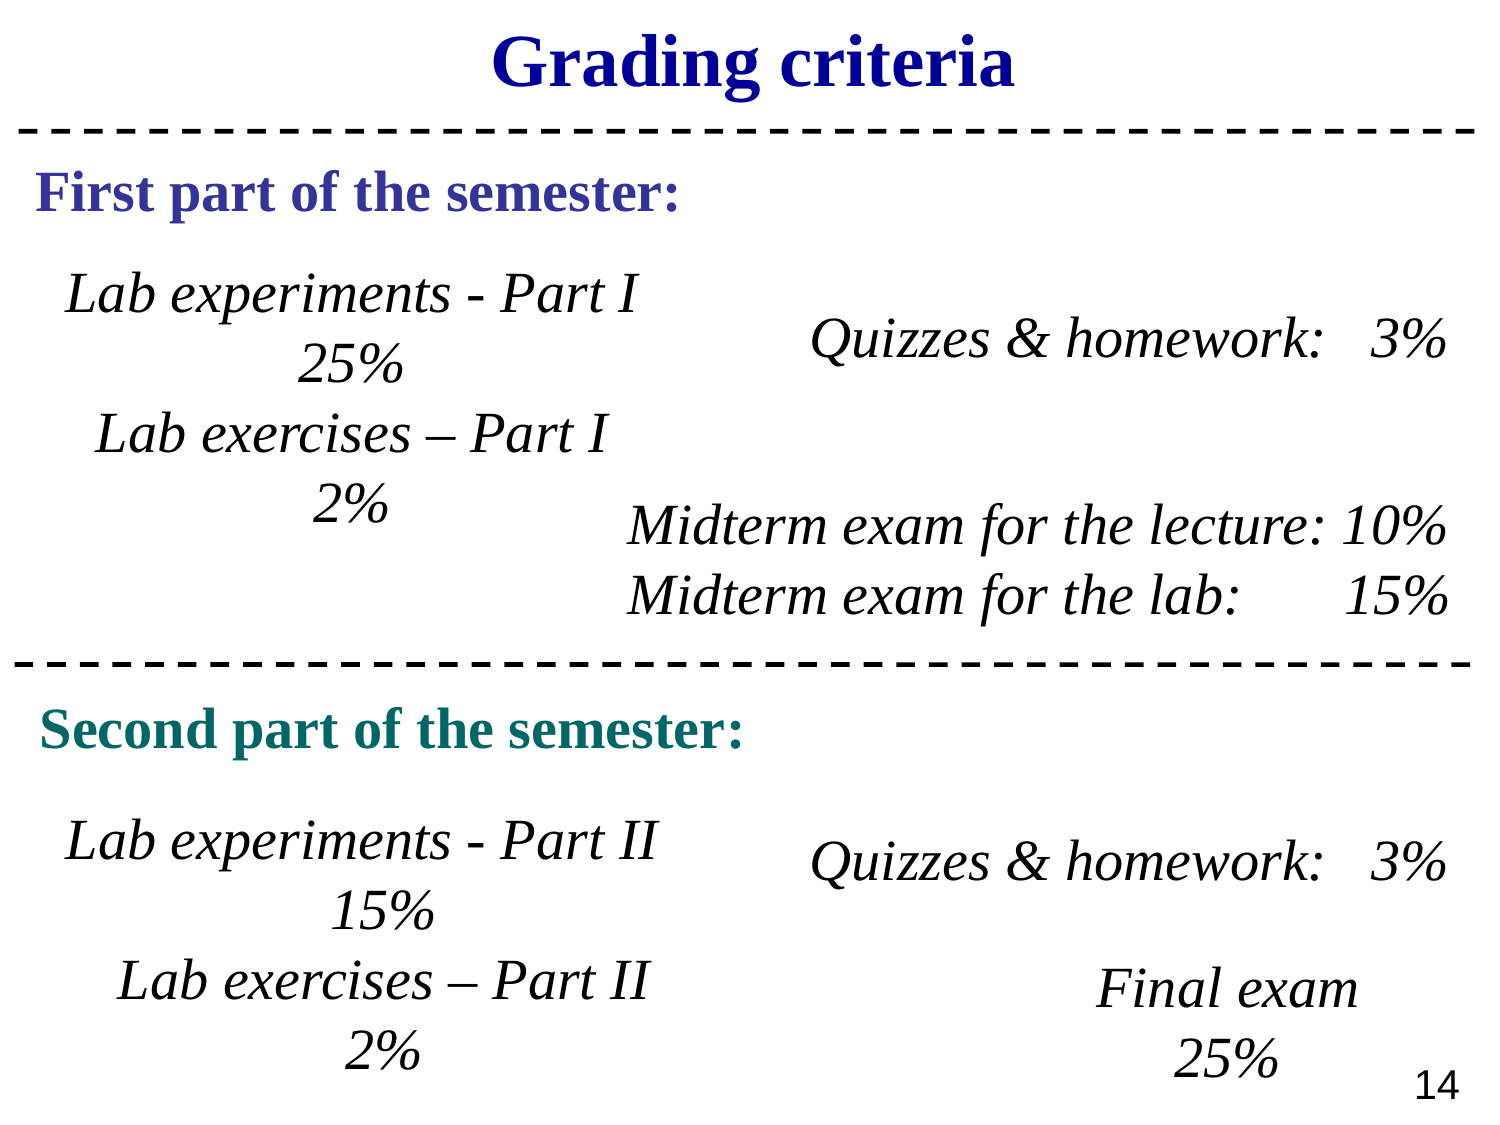

Grading criteria

First part of the semester:
Lab experiments - Part I
25%
Lab exercises – Part I
2%
Quizzes & homework:   3%
Midterm exam for the lecture: 10%
Midterm exam for the lab:       15%

Second part of the semester:
Lab experiments - Part II
15%
Lab exercises – Part II
2%
Quizzes & homework:   3%
Final exam
25%
14